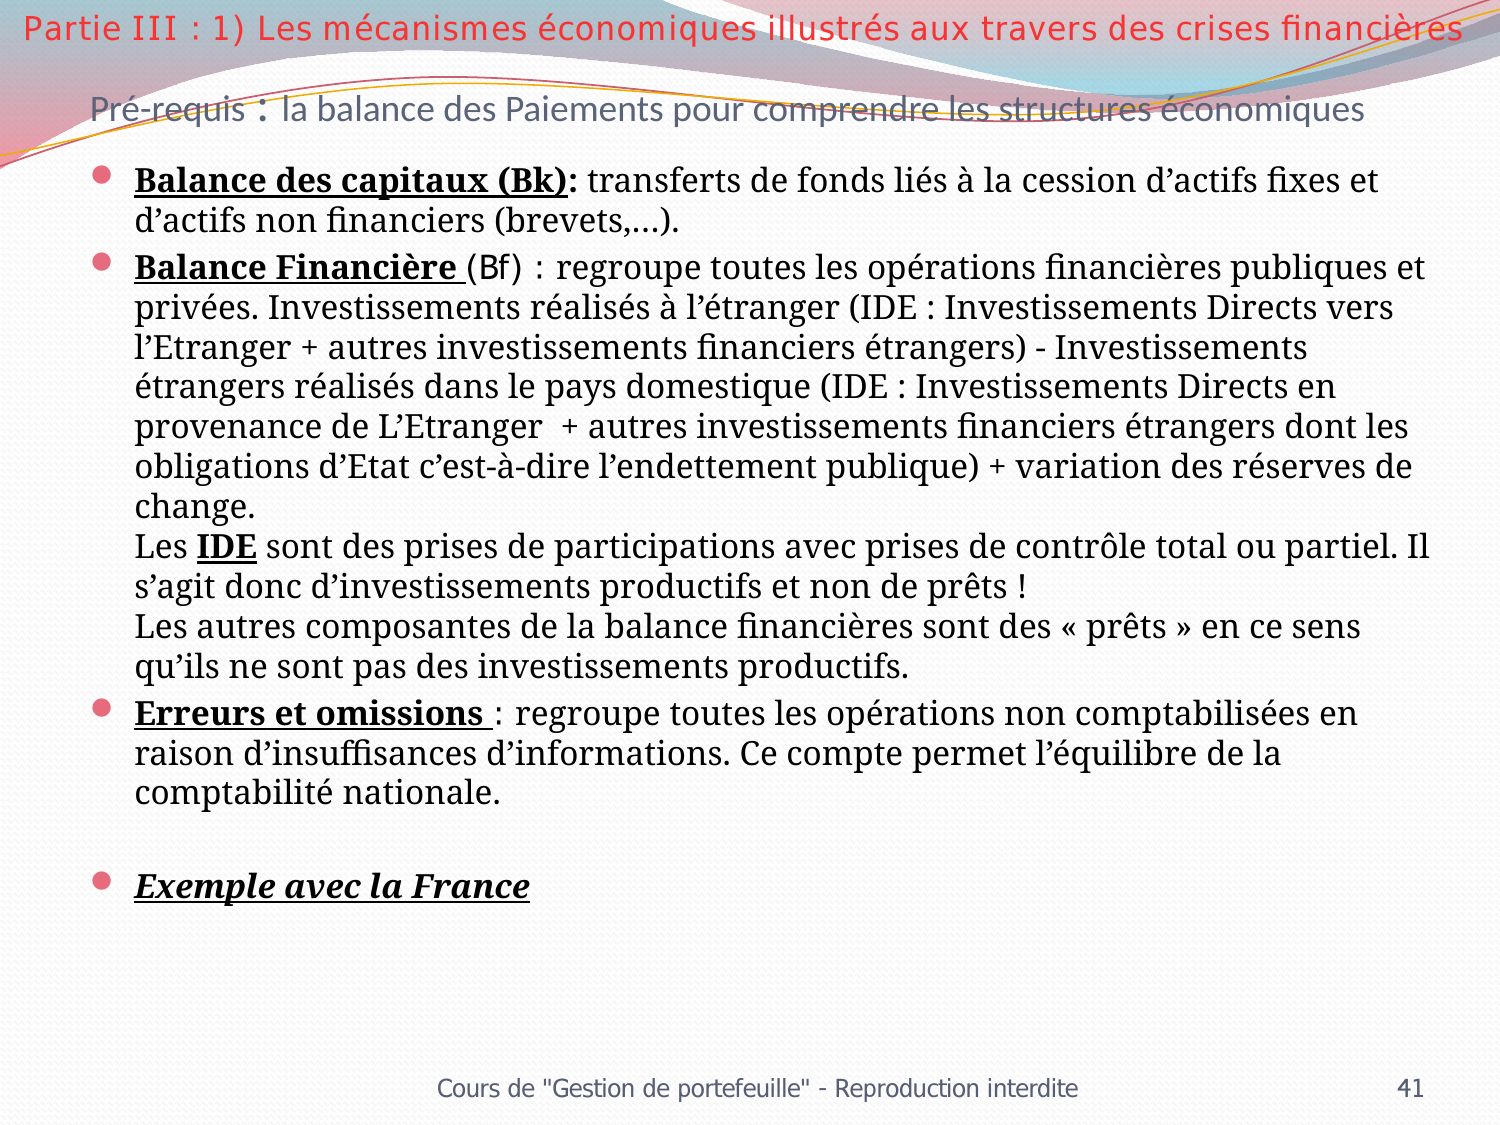

Partie III : 1) Les mécanismes économiques illustrés aux travers des crises financières
Pré-requis : la balance des Paiements pour comprendre les structures économiques
Balance des capitaux (Bk): transferts de fonds liés à la cession d’actifs fixes et d’actifs non financiers (brevets,…).
Balance Financière (Bf) : regroupe toutes les opérations financières publiques et privées. Investissements réalisés à l’étranger (IDE : Investissements Directs vers l’Etranger + autres investissements financiers étrangers) - Investissements étrangers réalisés dans le pays domestique (IDE : Investissements Directs en provenance de L’Etranger  + autres investissements financiers étrangers dont les obligations d’Etat c’est-à-dire l’endettement publique) + variation des réserves de change.
Les IDE sont des prises de participations avec prises de contrôle total ou partiel. Il s’agit donc d’investissements productifs et non de prêts !
Les autres composantes de la balance financières sont des « prêts » en ce sens qu’ils ne sont pas des investissements productifs.
Erreurs et omissions : regroupe toutes les opérations non comptabilisées en raison d’insuffisances d’informations. Ce compte permet l’équilibre de la comptabilité nationale.

Exemple avec la France
41
Cours de "Gestion de portefeuille" - Reproduction interdite